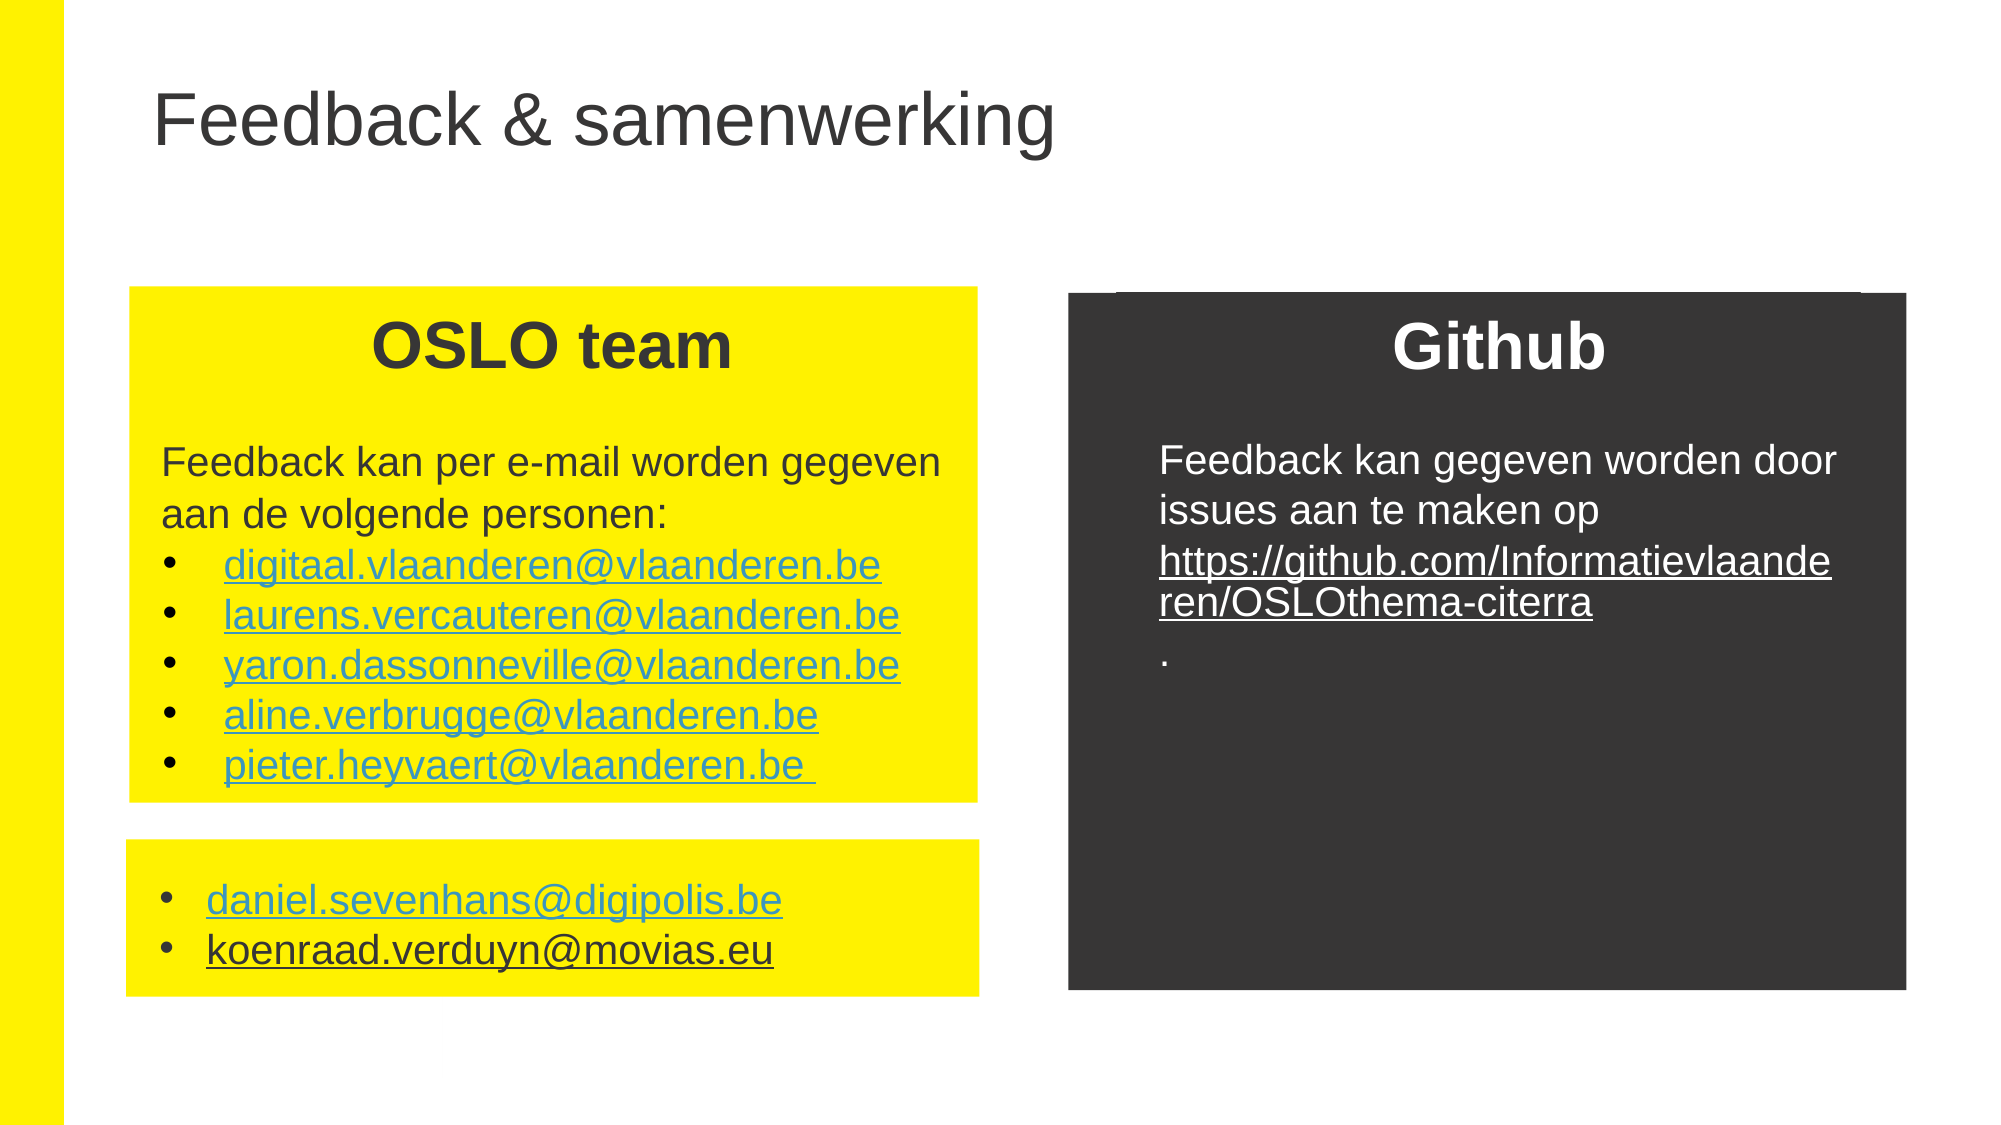

Feedback & samenwerking

OSLO team

Feedback kan per e-mail worden gegeven aan de volgende personen:
digitaal.vlaanderen@vlaanderen.be
laurens.vercauteren@vlaanderen.be
yaron.dassonneville@vlaanderen.be
aline.verbrugge@vlaanderen.be
pieter.heyvaert@vlaanderen.be

Github

Feedback kan gegeven worden door issues aan te maken op https://github.com/Informatievlaanderen/OSLOthema-citerra.

daniel.sevenhans@digipolis.be
koenraad.verduyn@movias.eu